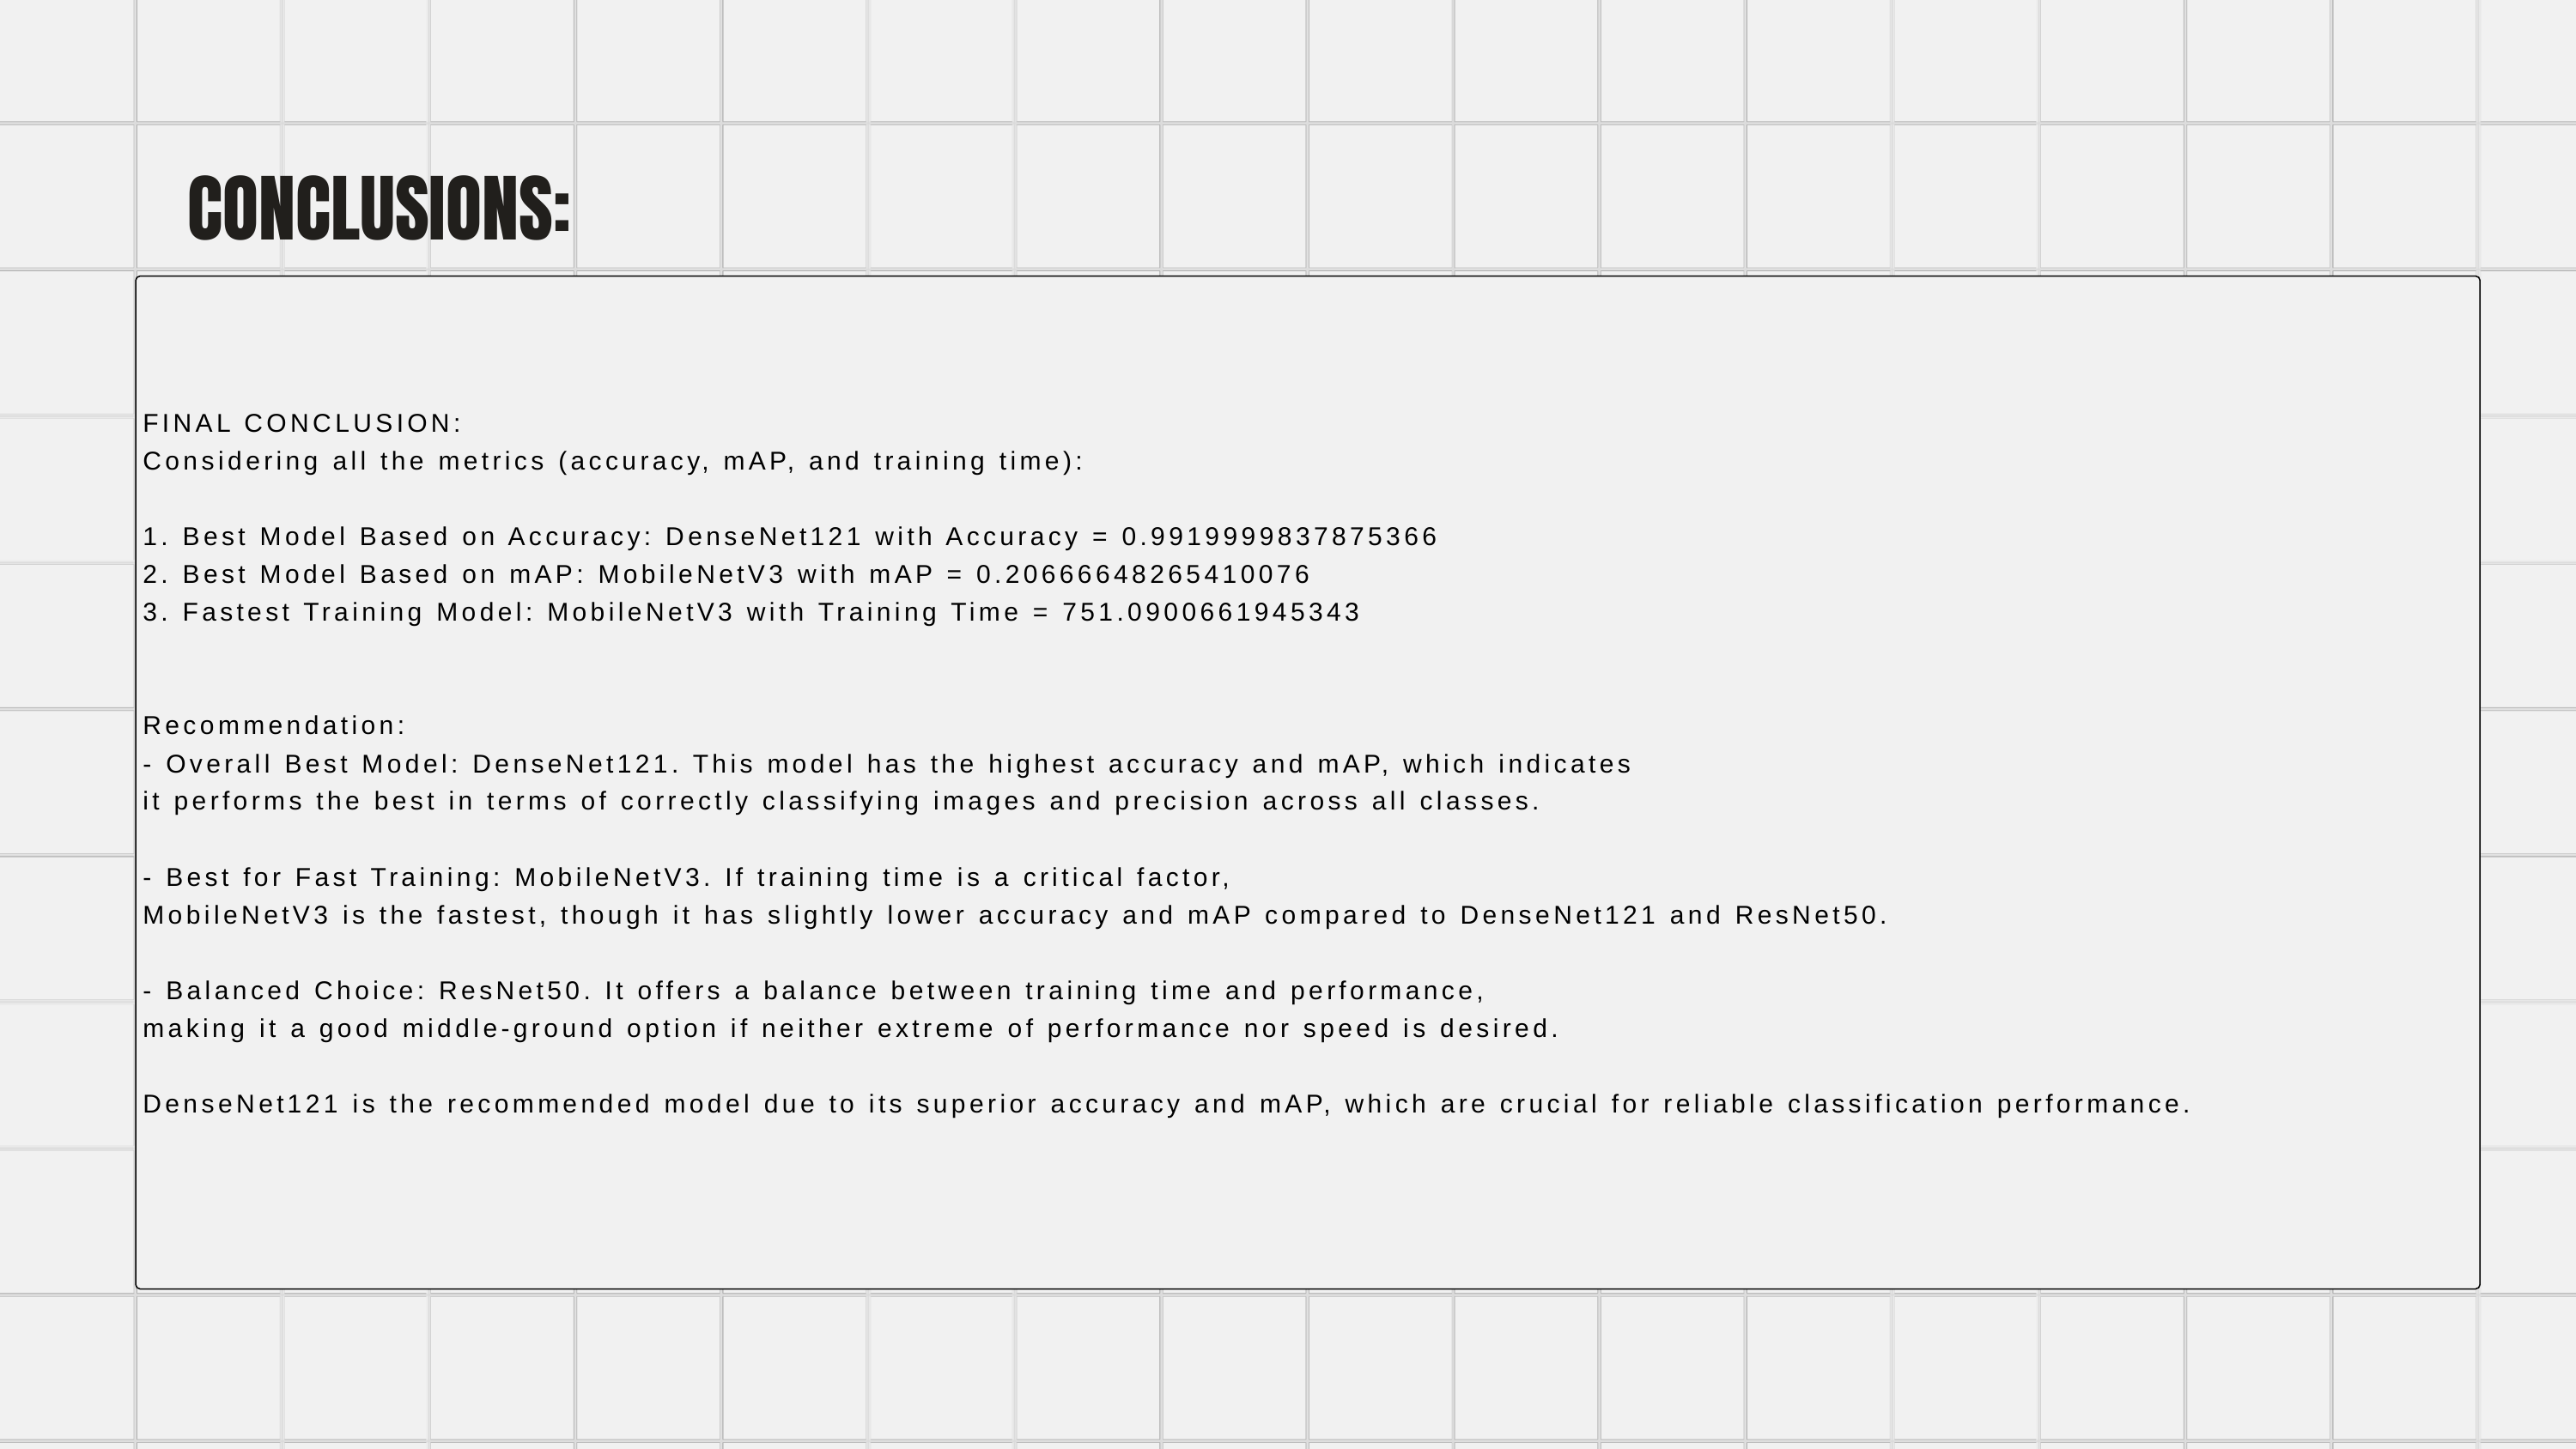

CONCLUSIONS:

FINAL CONCLUSION:
Considering all the metrics (accuracy, mAP, and training time):

1. Best Model Based on Accuracy: DenseNet121 with Accuracy = 0.9919999837875366
2. Best Model Based on mAP: MobileNetV3 with mAP = 0.20666648265410076
3. Fastest Training Model: MobileNetV3 with Training Time = 751.0900661945343

Recommendation:
- Overall Best Model: DenseNet121. This model has the highest accuracy and mAP, which indicates
it performs the best in terms of correctly classifying images and precision across all classes.

- Best for Fast Training: MobileNetV3. If training time is a critical factor,
MobileNetV3 is the fastest, though it has slightly lower accuracy and mAP compared to DenseNet121 and ResNet50.

- Balanced Choice: ResNet50. It offers a balance between training time and performance,
making it a good middle-ground option if neither extreme of performance nor speed is desired.

DenseNet121 is the recommended model due to its superior accuracy and mAP, which are crucial for reliable classification performance. ​